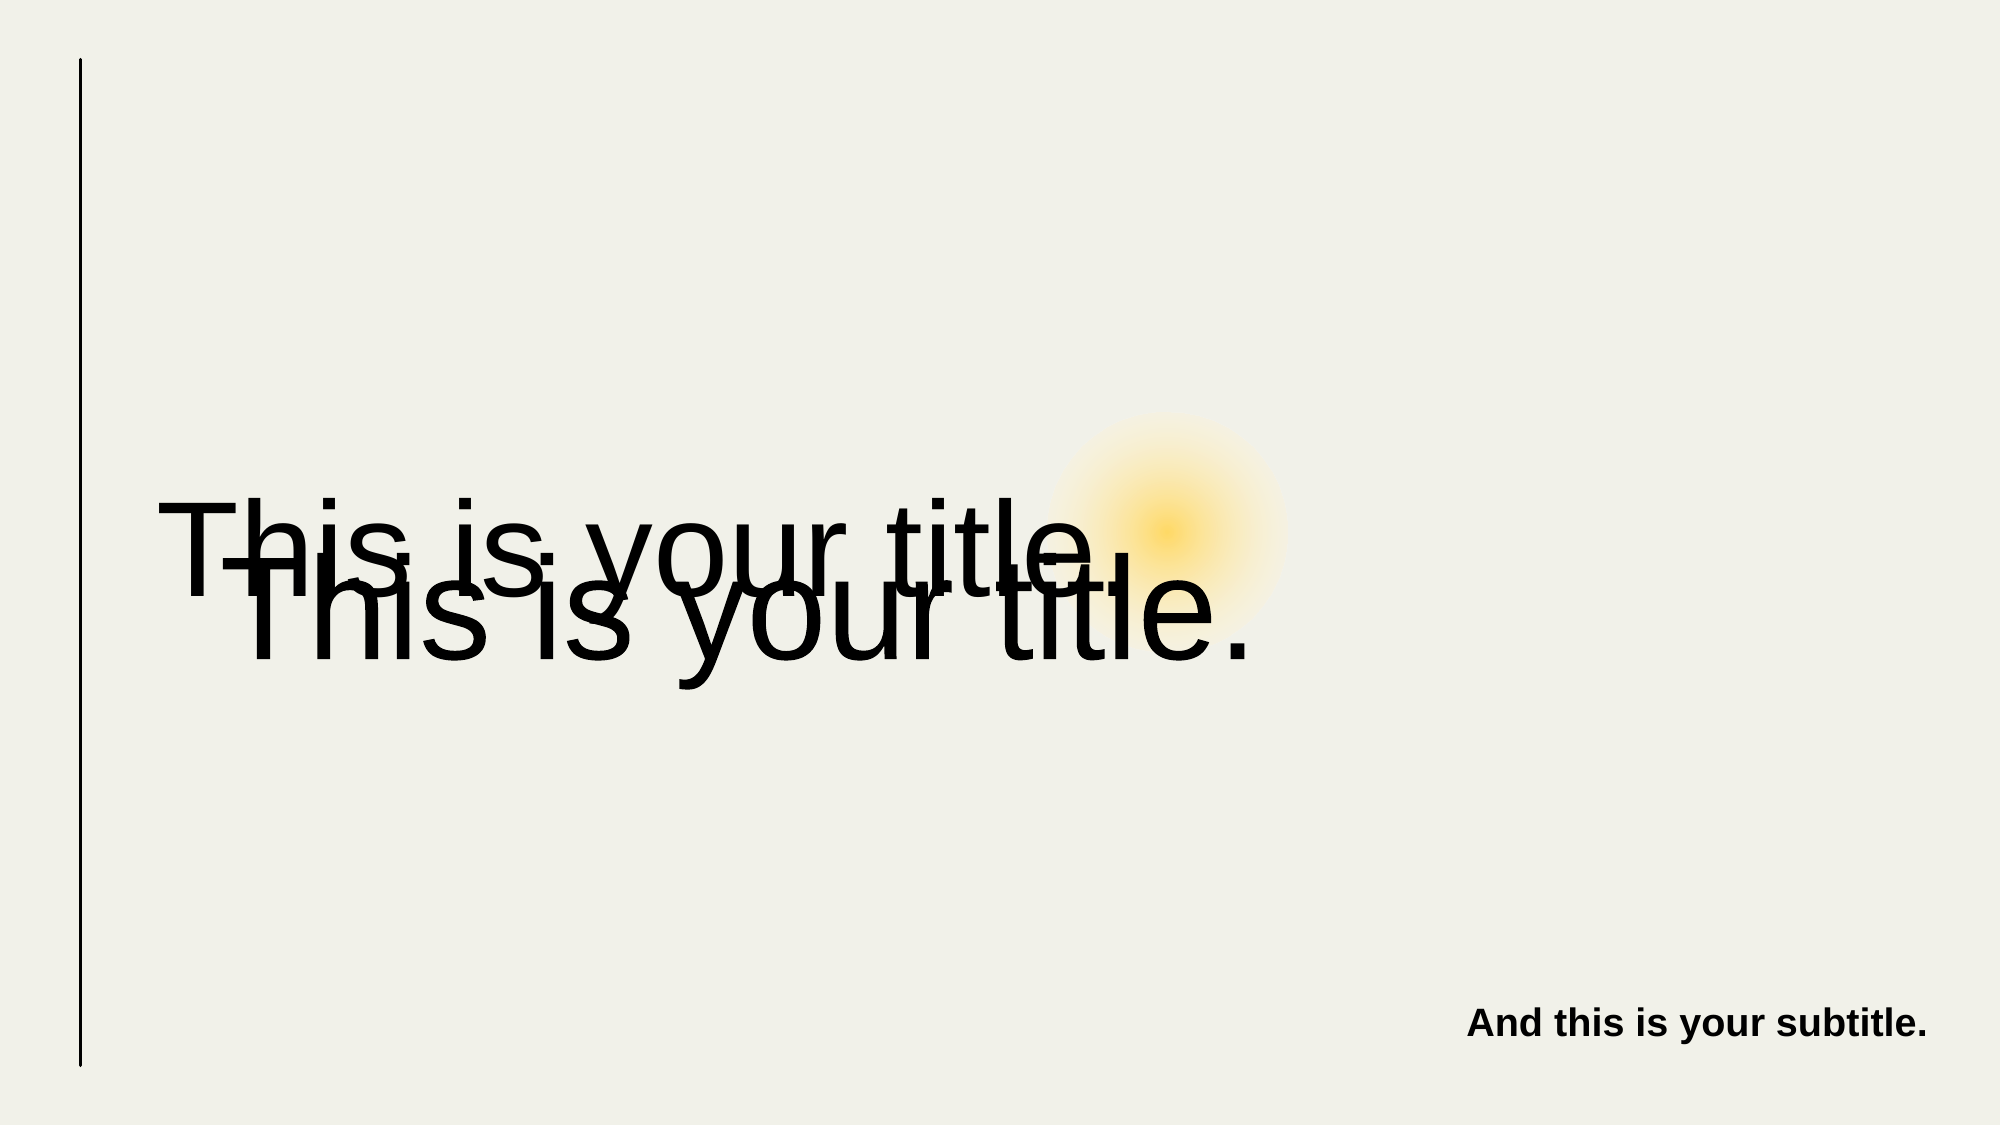

# This is your title.
This is your title.
And this is your subtitle.